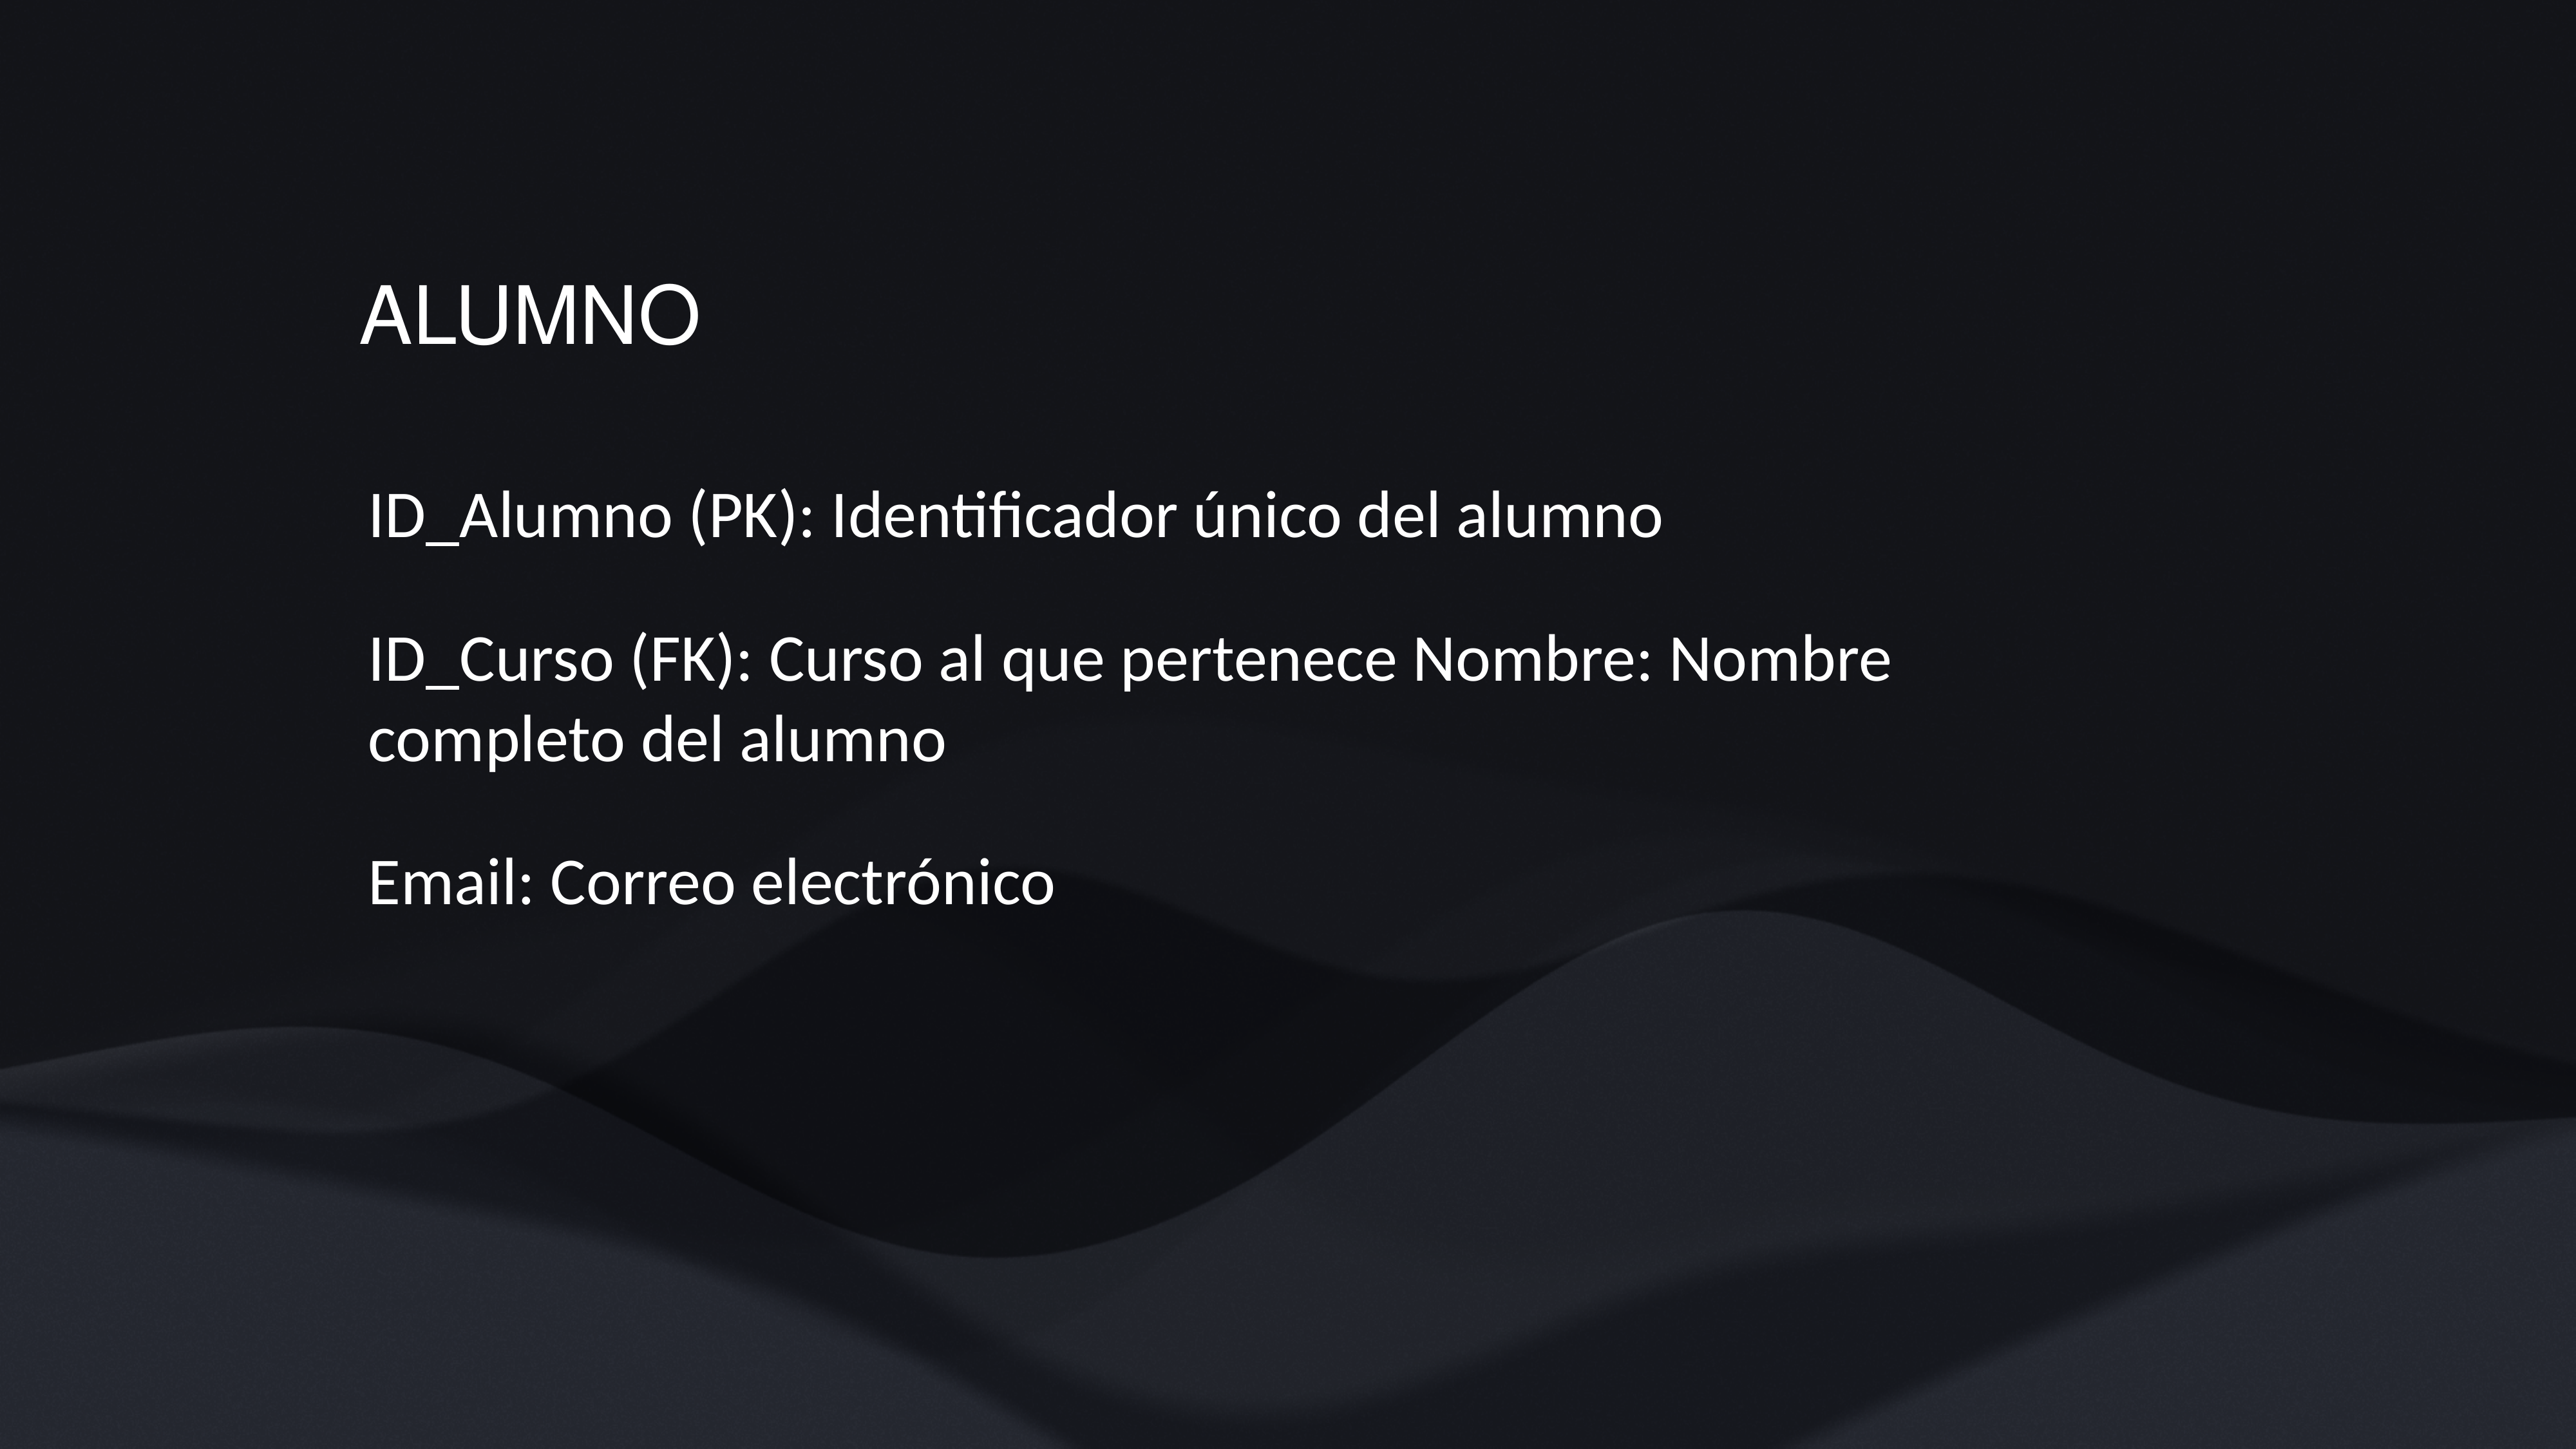

ALUMNO
ID_Alumno (PK): Identificador único del alumno
ID_Curso (FK): Curso al que pertenece Nombre: Nombre completo del alumno
Email: Correo electrónico